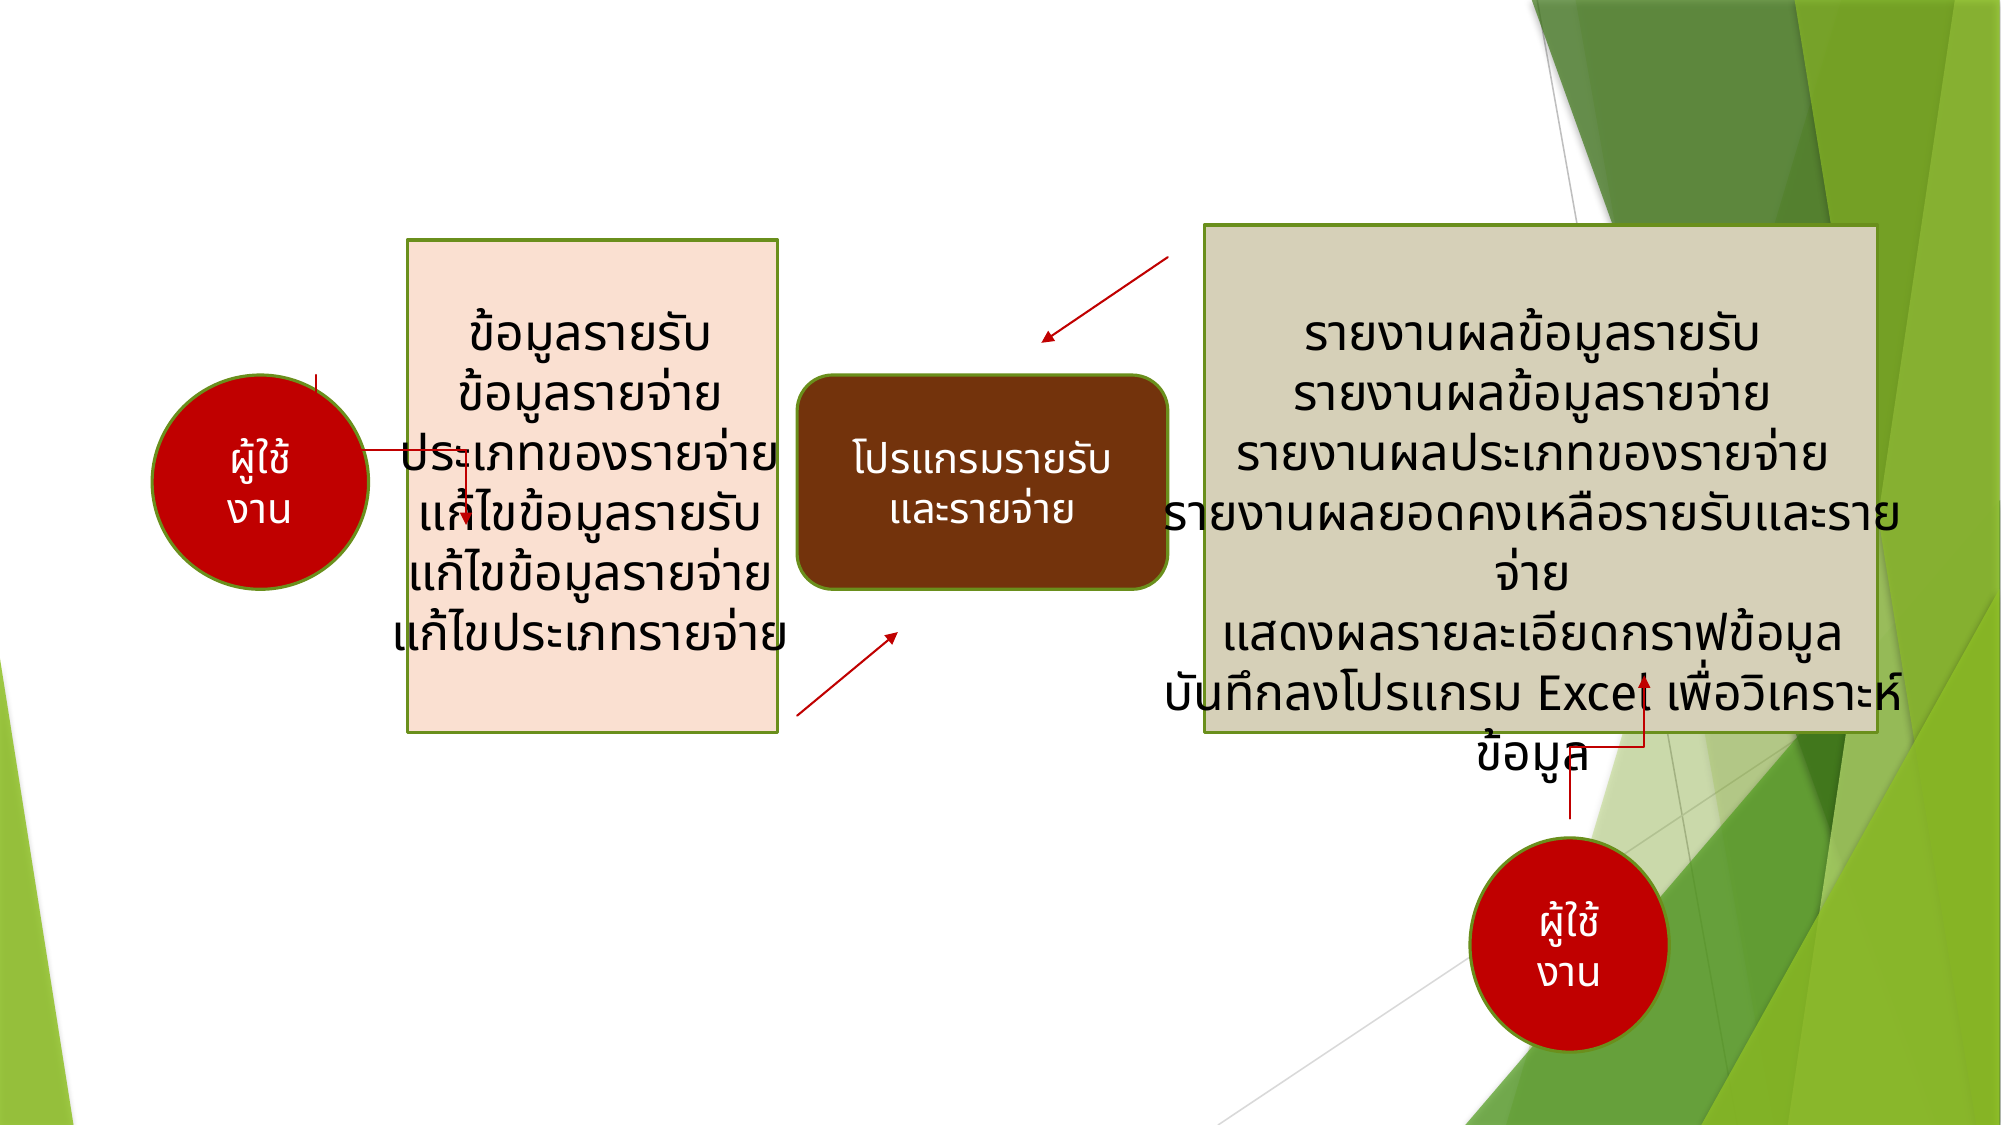

ข้อมูลรายรับ
ข้อมูลรายจ่าย
ประเภทของรายจ่าย
แก้ไขข้อมูลรายรับ
แก้ไขข้อมูลรายจ่าย
แก้ไขประเภทรายจ่าย
รายงานผลข้อมูลรายรับ
รายงานผลข้อมูลรายจ่าย
รายงานผลประเภทของรายจ่าย
รายงานผลยอดคงเหลือรายรับและรายจ่าย
แสดงผลรายละเอียดกราฟข้อมูล
บันทึกลงโปรแกรม Excel เพื่อวิเคราะห์ข้อมูล
ผู้ใช้งาน
โปรแกรมรายรับและรายจ่าย
ผู้ใช้งาน